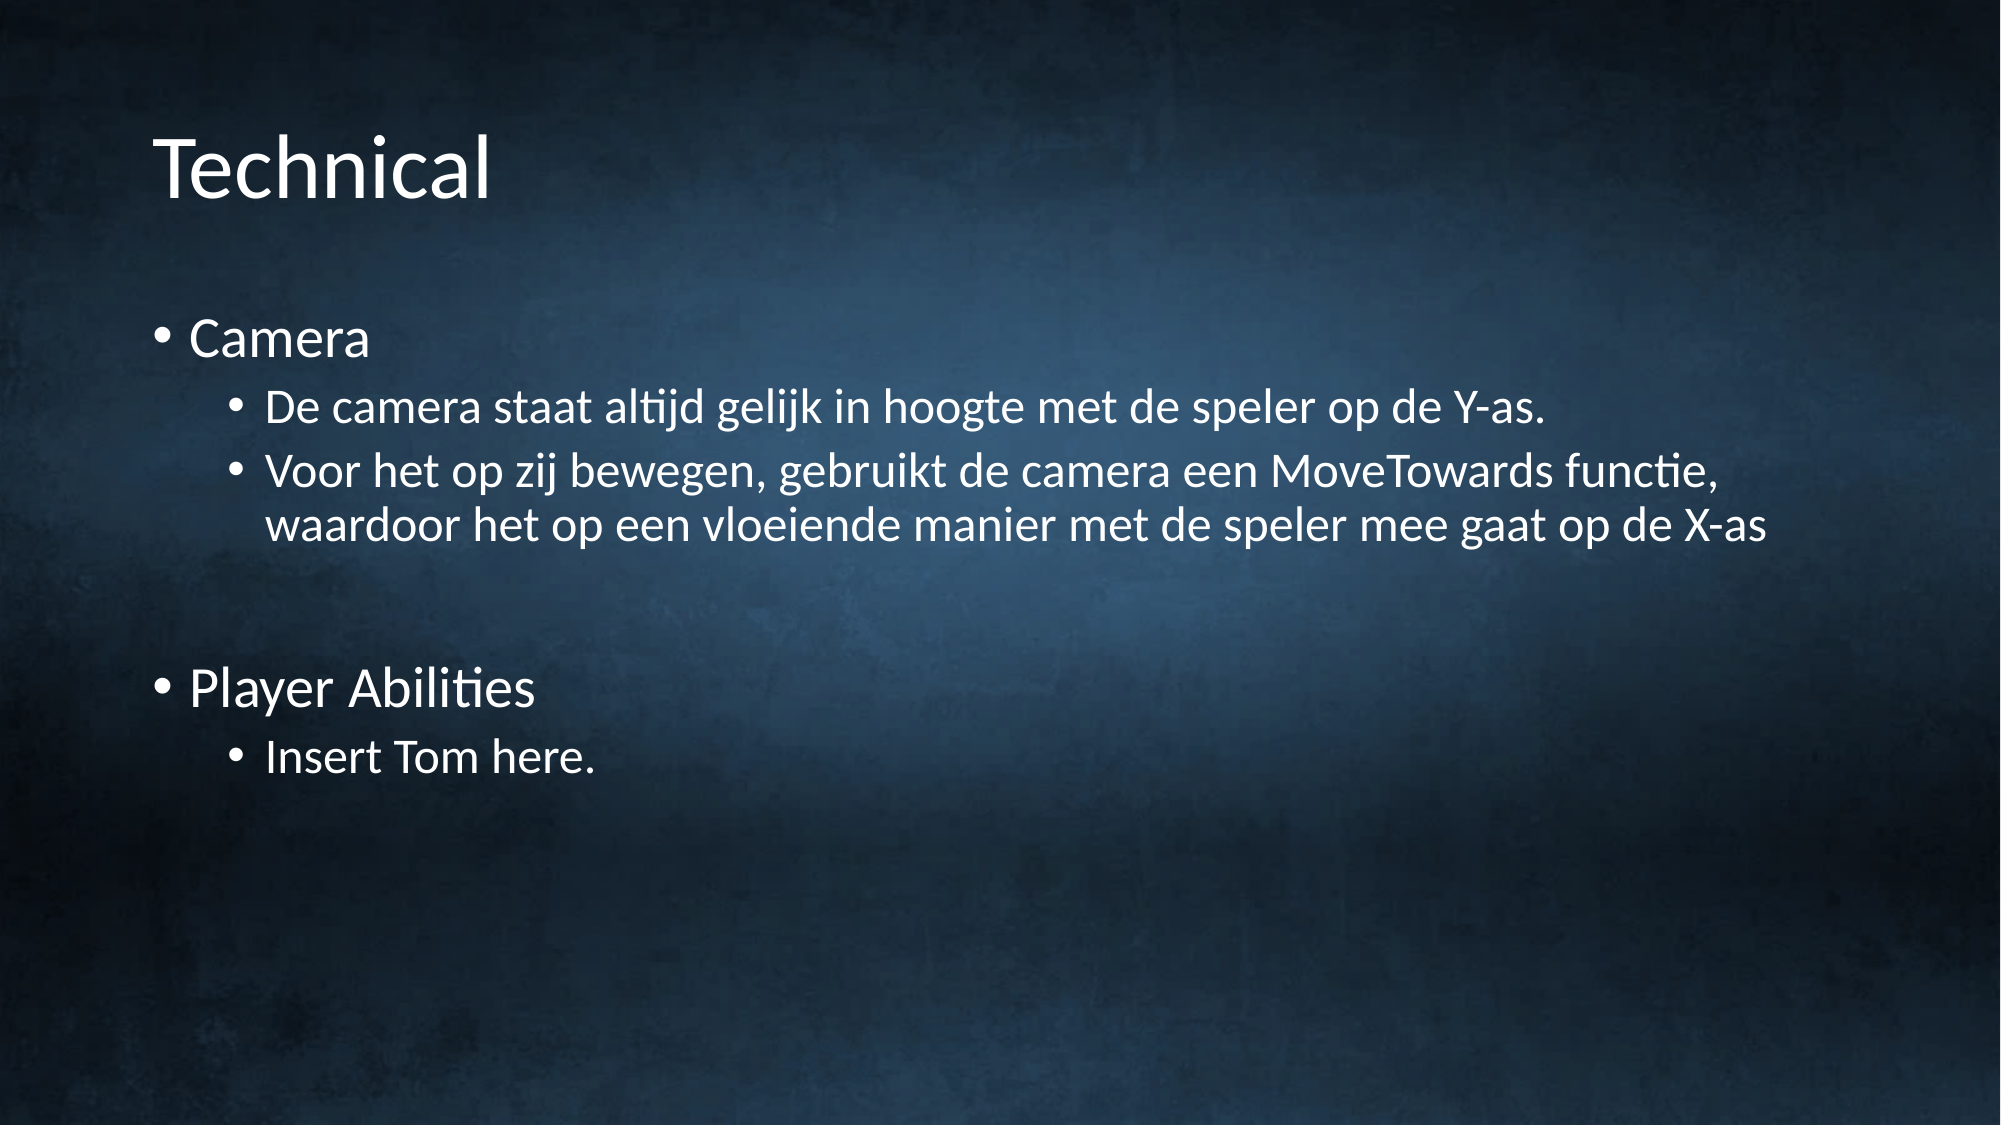

# Technical
Camera
De camera staat altijd gelijk in hoogte met de speler op de Y-as.
Voor het op zij bewegen, gebruikt de camera een MoveTowards functie, waardoor het op een vloeiende manier met de speler mee gaat op de X-as

Player Abilities
Insert Tom here.